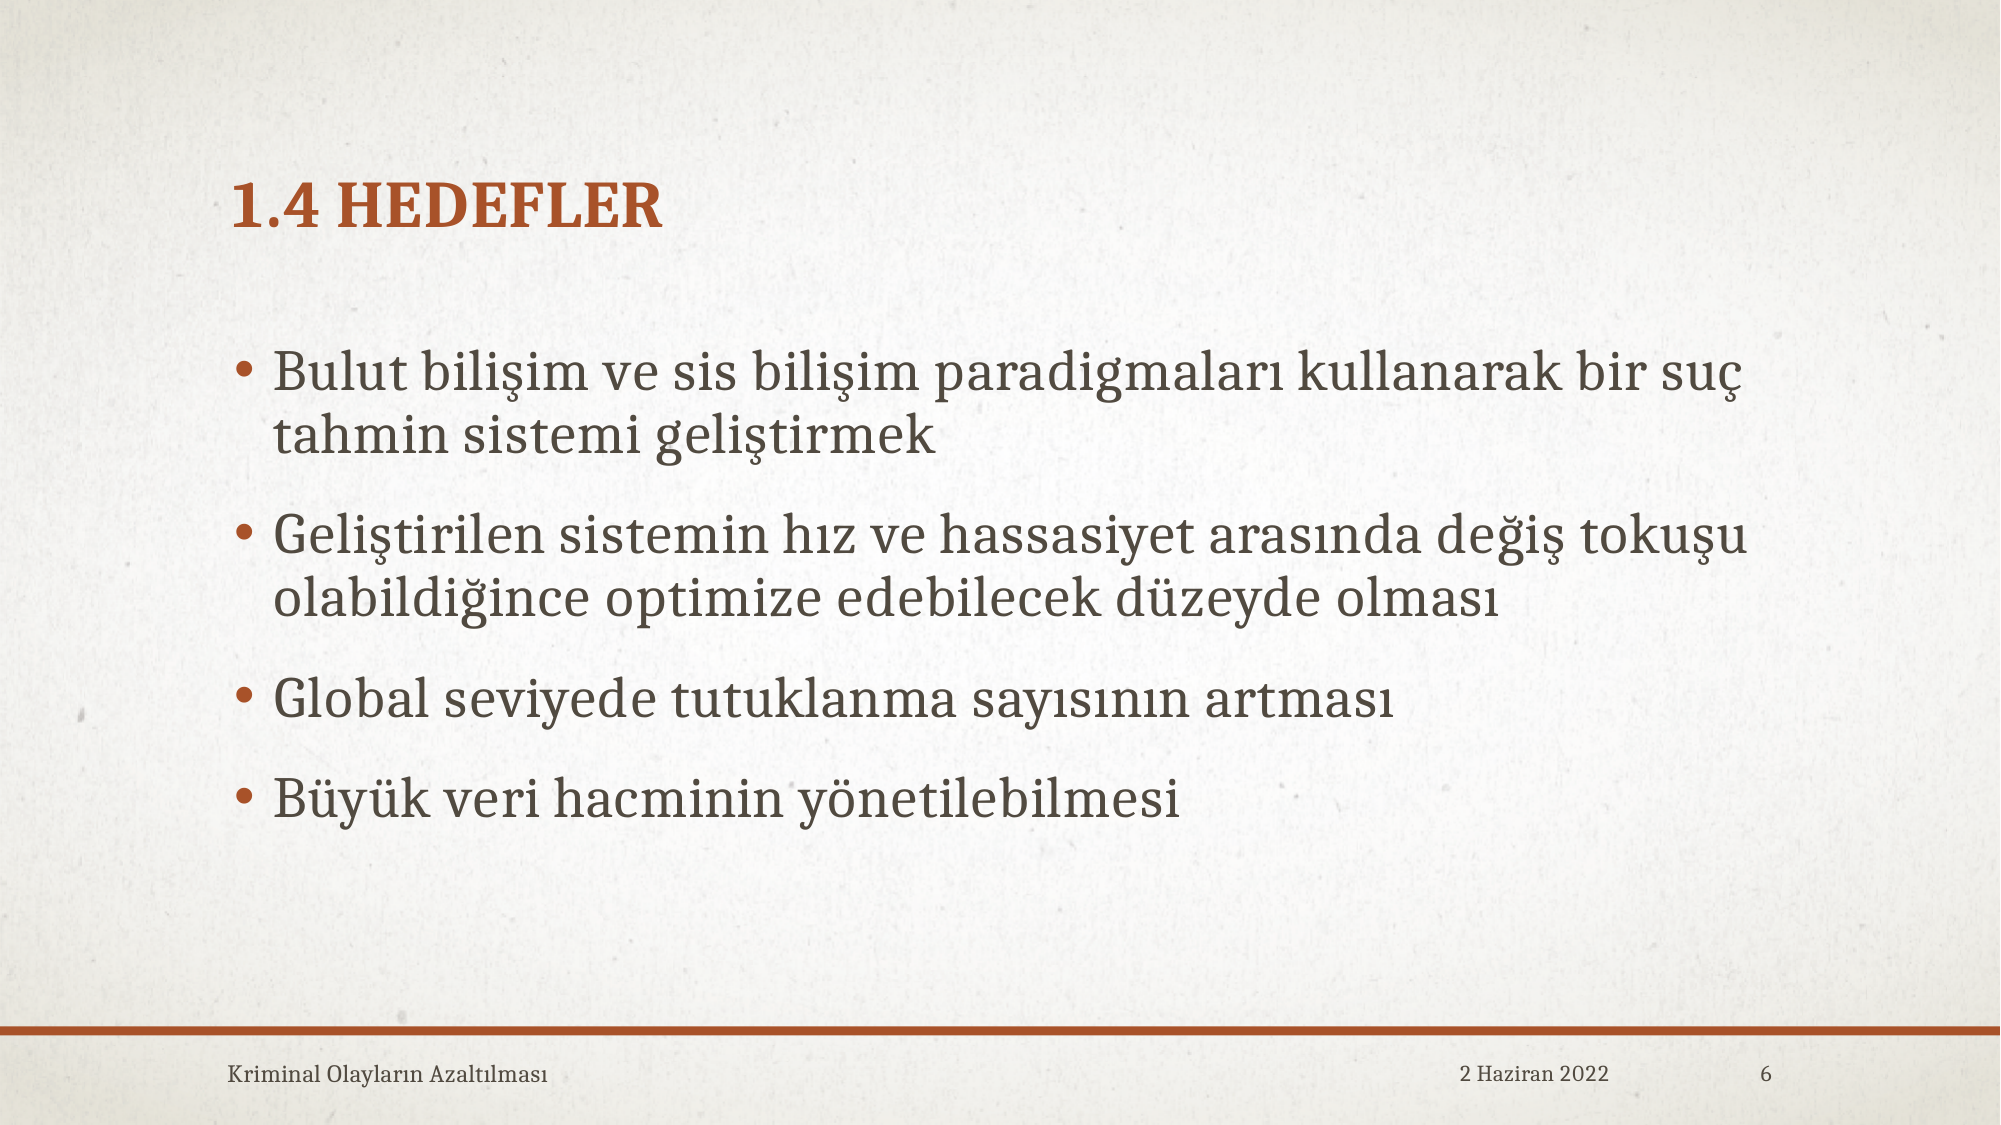

# 1.4 HEDEFLER

Bulut bilişim ve sis bilişim paradigmaları kullanarak bir suç tahmin sistemi geliştirmek
Geliştirilen sistemin hız ve hassasiyet arasında değiş tokuşu olabildiğince optimize edebilecek düzeyde olması
Global seviyede tutuklanma sayısının artması
Büyük veri hacminin yönetilebilmesi

Kriminal Olayların Azaltılması
2 Haziran 2022
6